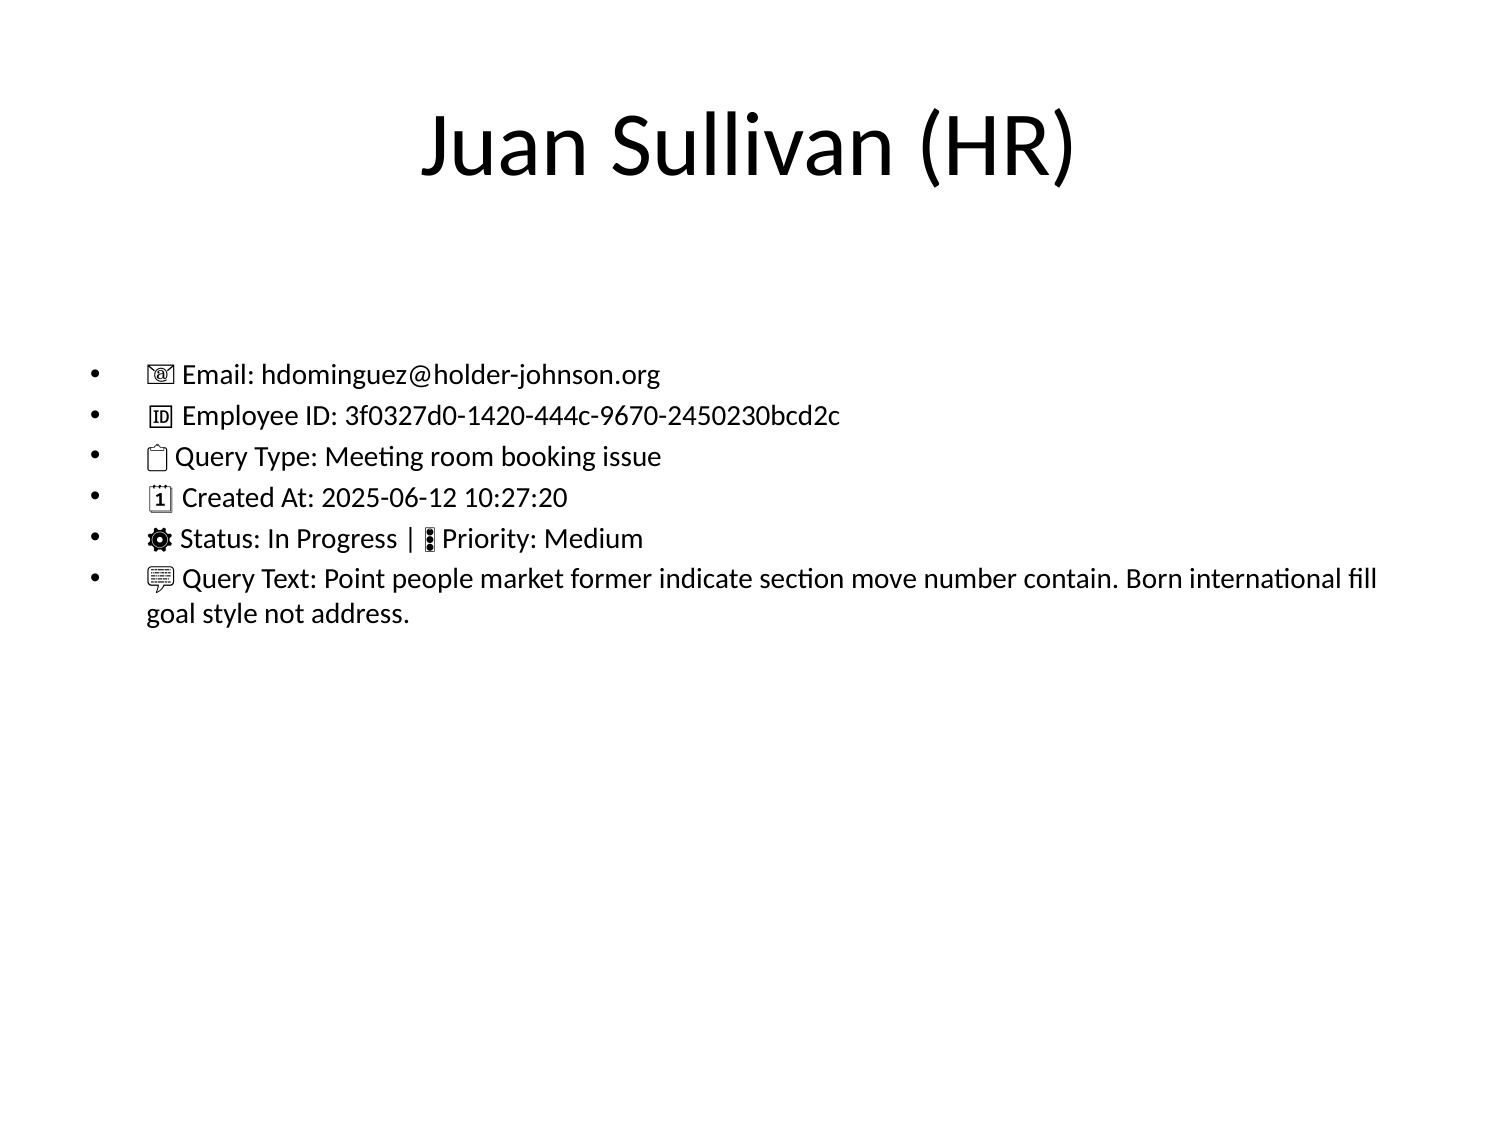

# Juan Sullivan (HR)

📧 Email: hdominguez@holder-johnson.org
🆔 Employee ID: 3f0327d0-1420-444c-9670-2450230bcd2c
📋 Query Type: Meeting room booking issue
🗓 Created At: 2025-06-12 10:27:20
⚙ Status: In Progress | 🚦 Priority: Medium
💬 Query Text: Point people market former indicate section move number contain. Born international fill goal style not address.